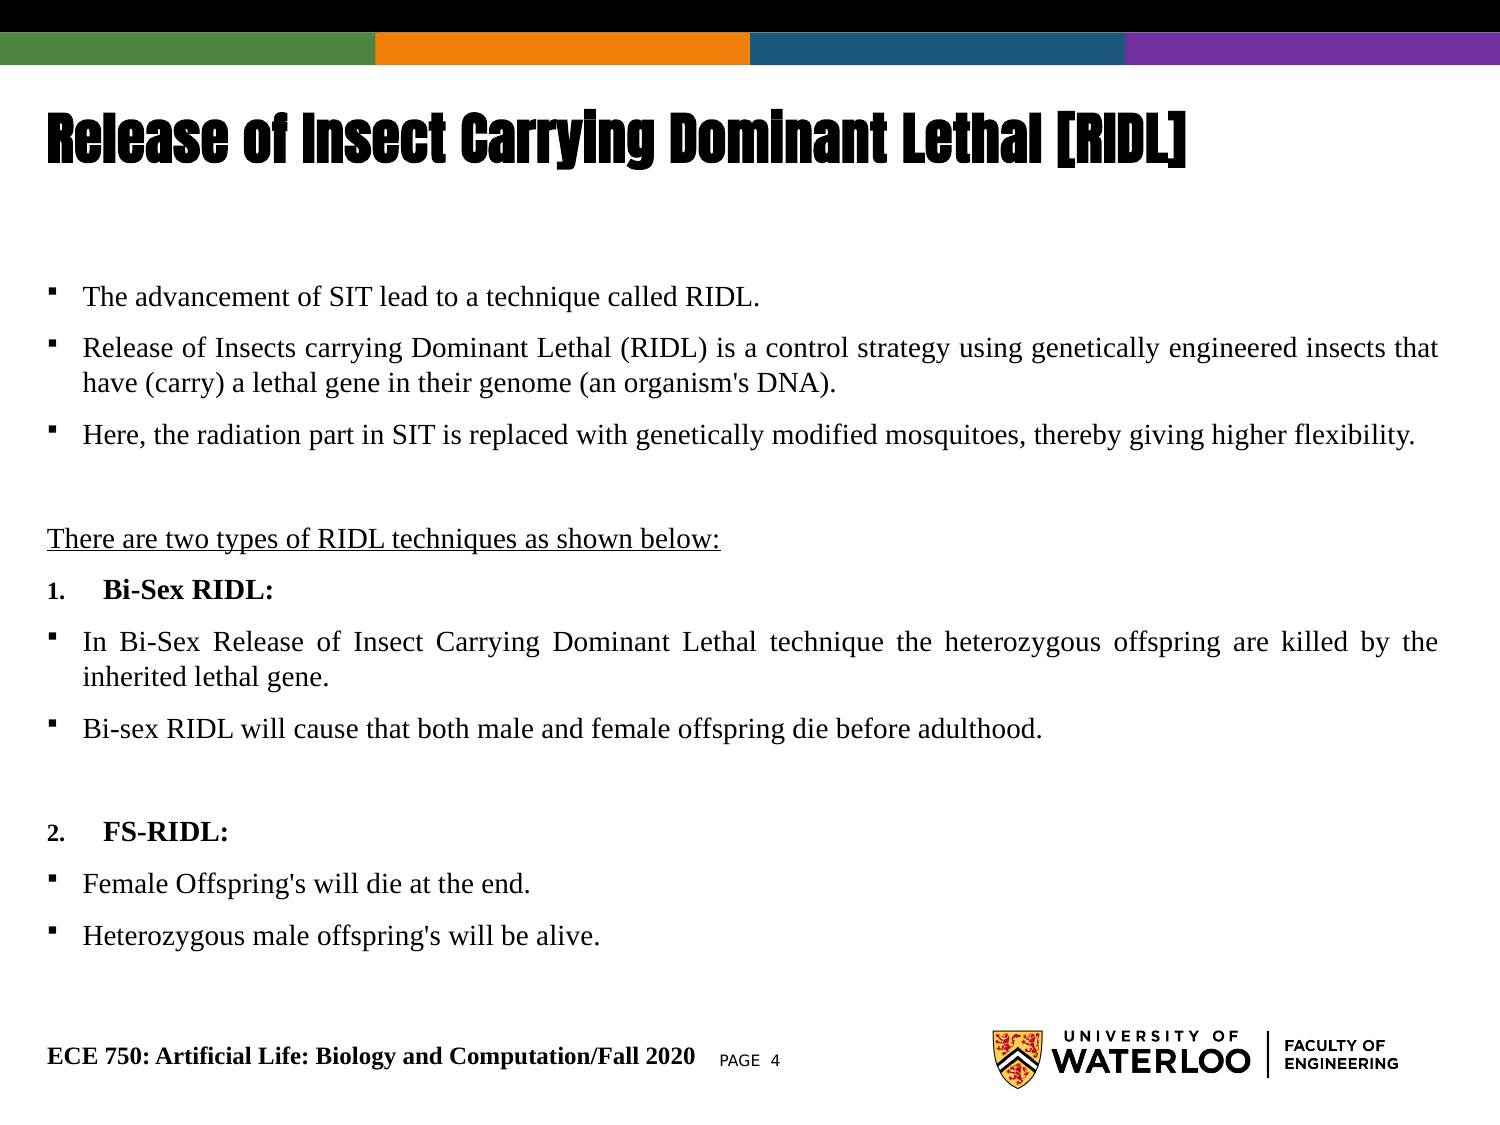

# Release of Insect Carrying Dominant Lethal [RIDL]
The advancement of SIT lead to a technique called RIDL.
Release of Insects carrying Dominant Lethal (RIDL) is a control strategy using genetically engineered insects that have (carry) a lethal gene in their genome (an organism's DNA).
Here, the radiation part in SIT is replaced with genetically modified mosquitoes, thereby giving higher flexibility.

There are two types of RIDL techniques as shown below:
Bi-Sex RIDL:
In Bi-Sex Release of Insect Carrying Dominant Lethal technique the heterozygous offspring are killed by the inherited lethal gene.
Bi-sex RIDL will cause that both male and female offspring die before adulthood.

FS-RIDL:
Female Offspring's will die at the end.
Heterozygous male offspring's will be alive.

ECE 750: Artificial Life: Biology and Computation/Fall 2020
PAGE  4